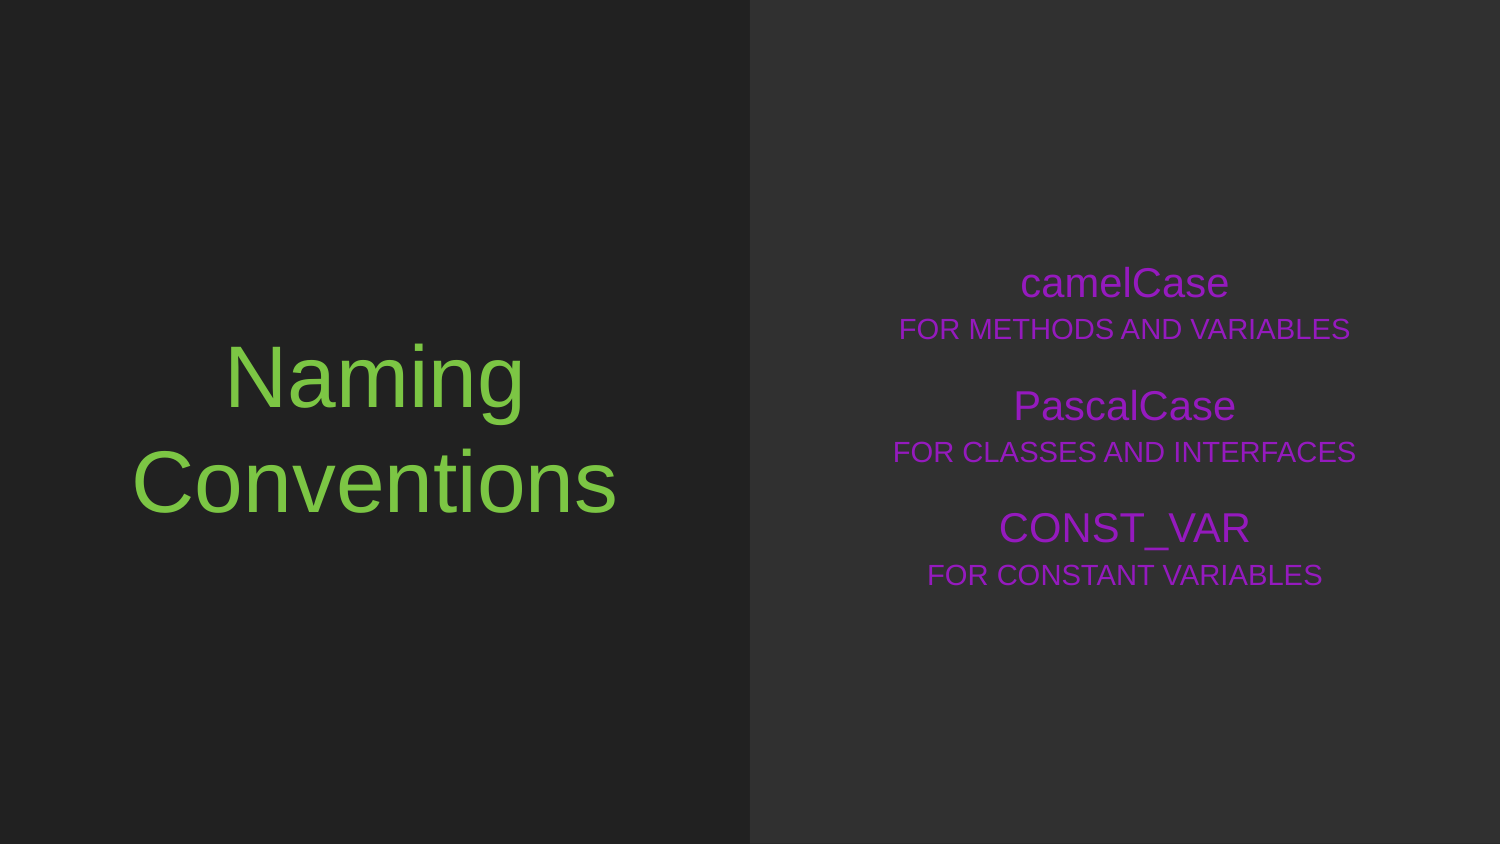

camelCase
FOR METHODS AND VARIABLES
PascalCase
FOR CLASSES AND INTERFACES
CONST_VAR
FOR CONSTANT VARIABLES
# Naming Conventions